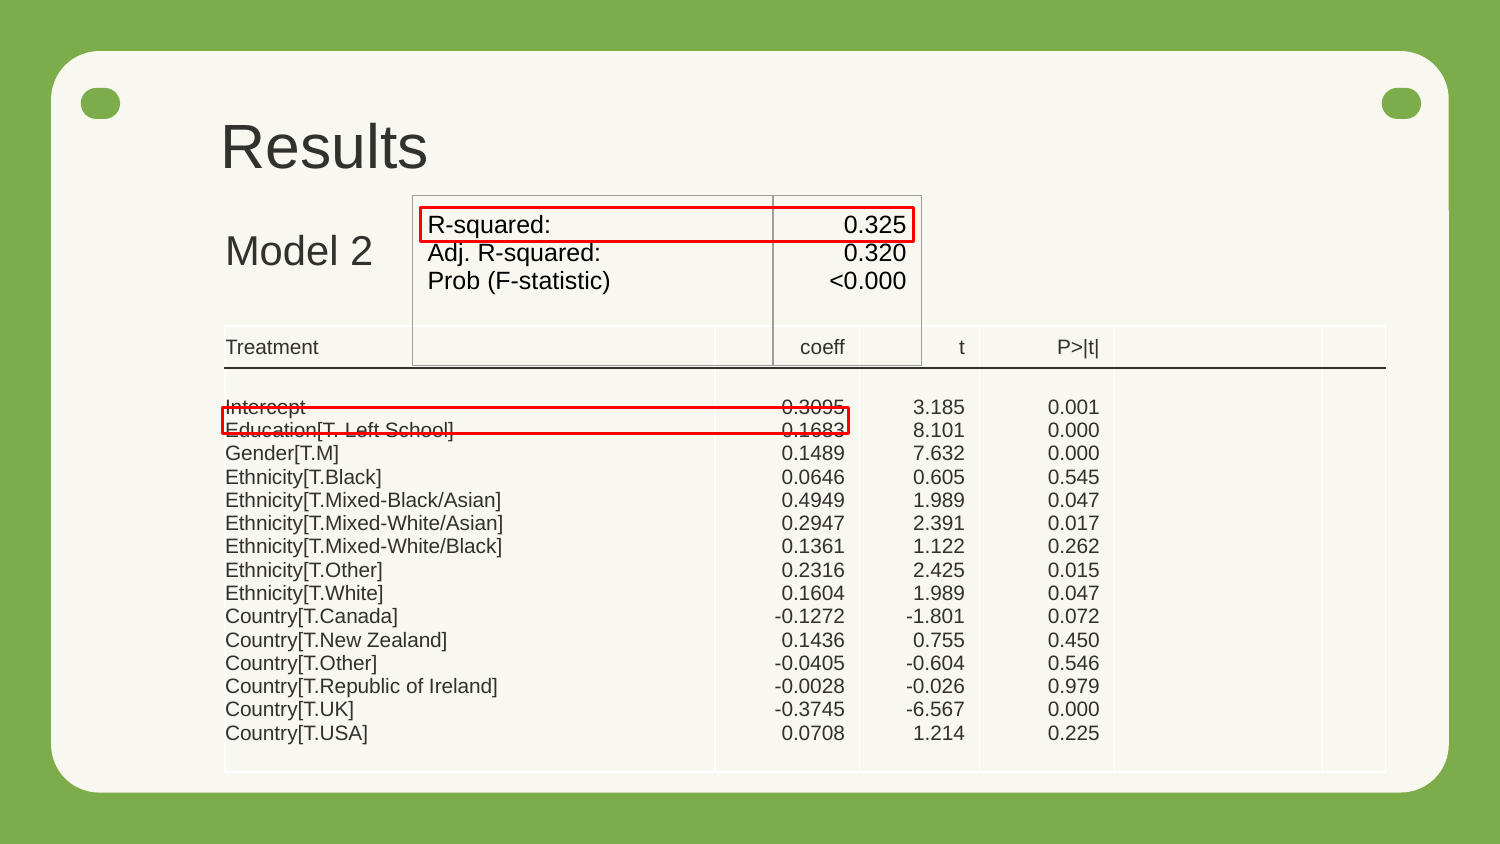

# Results

| R-squared: Adj. R-squared: Prob (F-statistic) | 0.325 0.320 <0.000 |
| --- | --- |

Model 2
| Treatment | coeff | t | P>|t| |  |  |
| --- | --- | --- | --- | --- | --- |
| Intercept Education[T. Left School] Gender[T.M] Ethnicity[T.Black] Ethnicity[T.Mixed-Black/Asian] Ethnicity[T.Mixed-White/Asian] Ethnicity[T.Mixed-White/Black] Ethnicity[T.Other] Ethnicity[T.White] Country[T.Canada] Country[T.New Zealand] Country[T.Other] Country[T.Republic of Ireland] Country[T.UK] Country[T.USA] | 0.3095 0.1683 0.1489 0.0646 0.4949 0.2947 0.1361 0.2316 0.1604 -0.1272 0.1436 -0.0405 -0.0028 -0.3745 0.0708 | 3.185 8.101 7.632 0.605 1.989 2.391 1.122 2.425 1.989 -1.801 0.755 -0.604 -0.026 -6.567 1.214 | 0.001 0.000 0.000 0.545 0.047 0.017 0.262 0.015 0.047 0.072 0.450 0.546 0.979 0.000 0.225 |  |  |